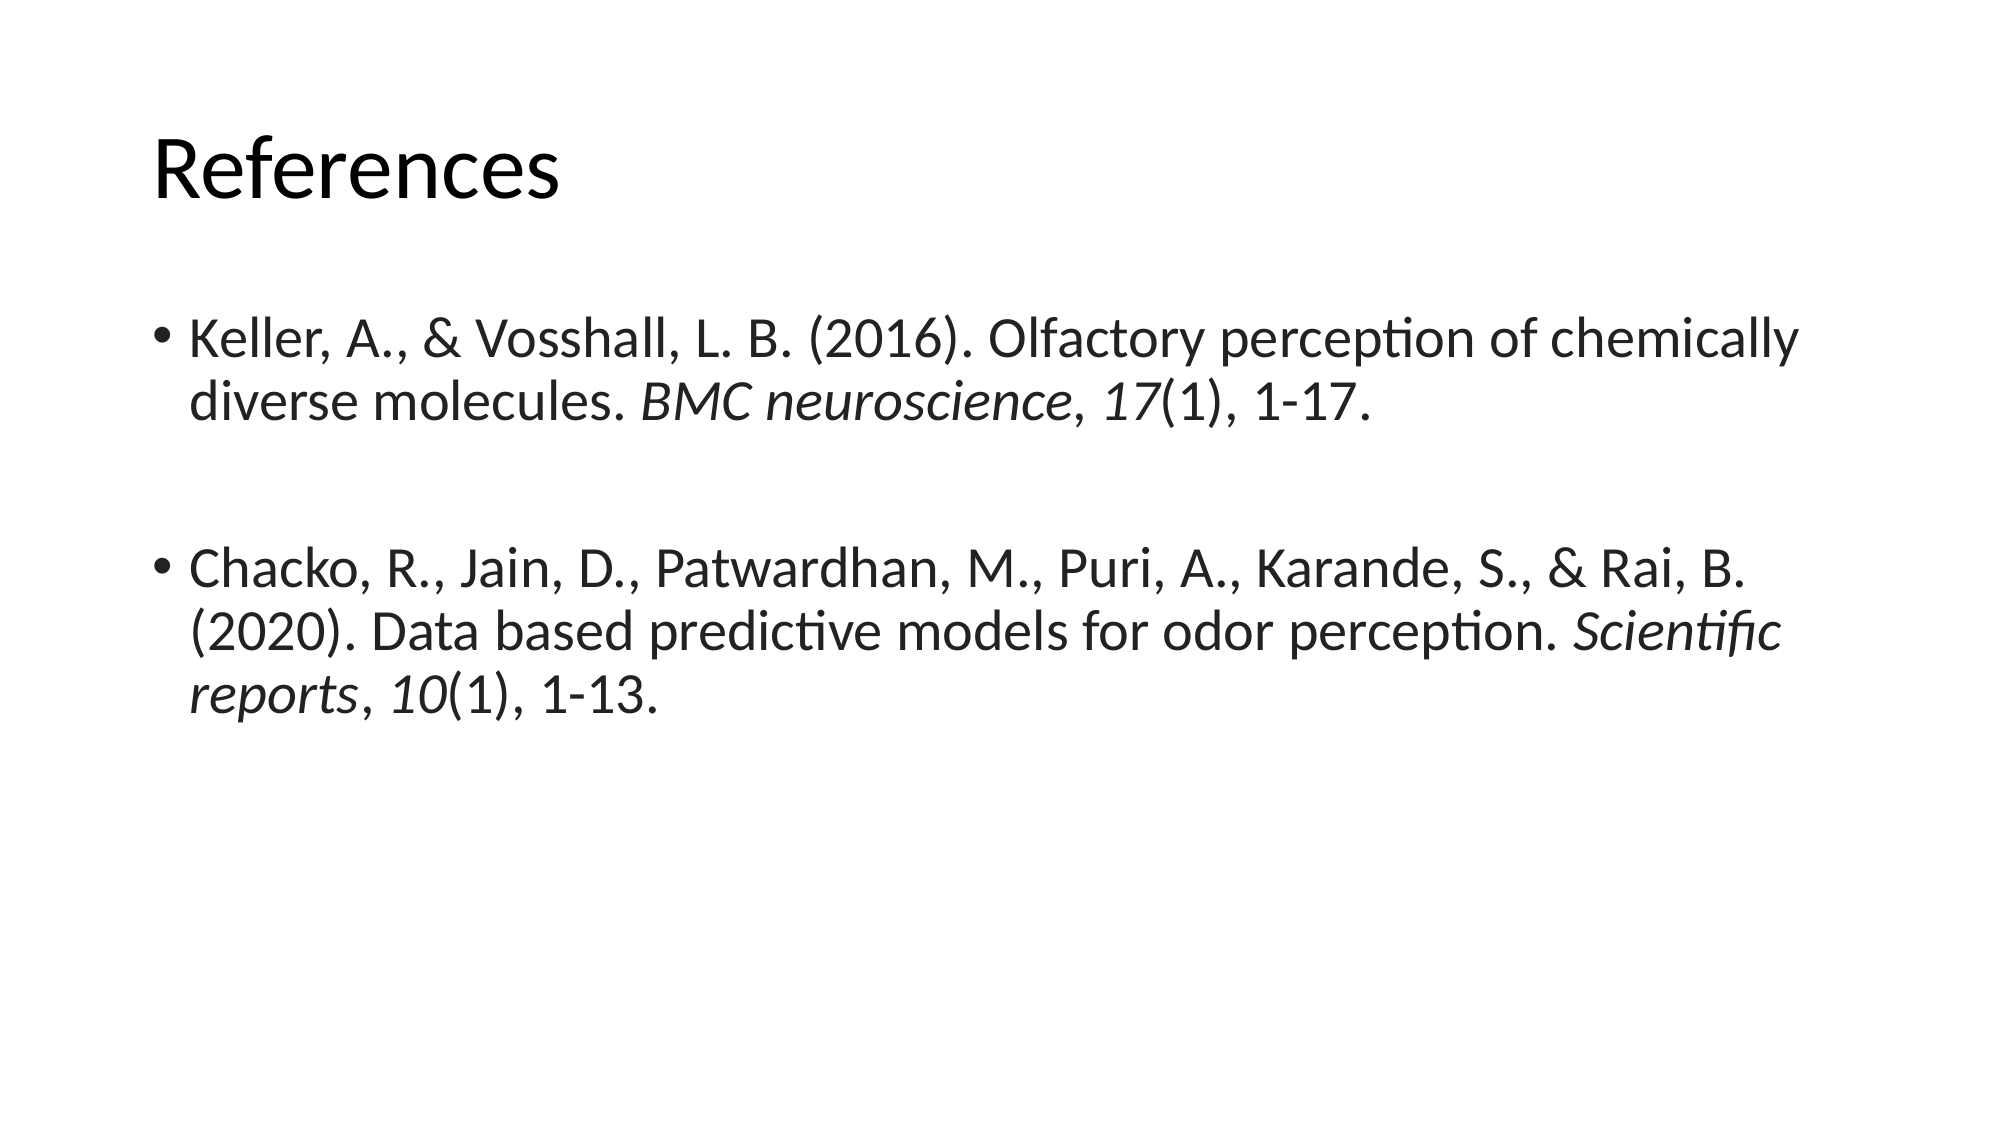

# References
Keller, A., & Vosshall, L. B. (2016). Olfactory perception of chemically diverse molecules. BMC neuroscience, 17(1), 1-17.‏

Chacko, R., Jain, D., Patwardhan, M., Puri, A., Karande, S., & Rai, B. (2020). Data based predictive models for odor perception. Scientific reports, 10(1), 1-13.‏